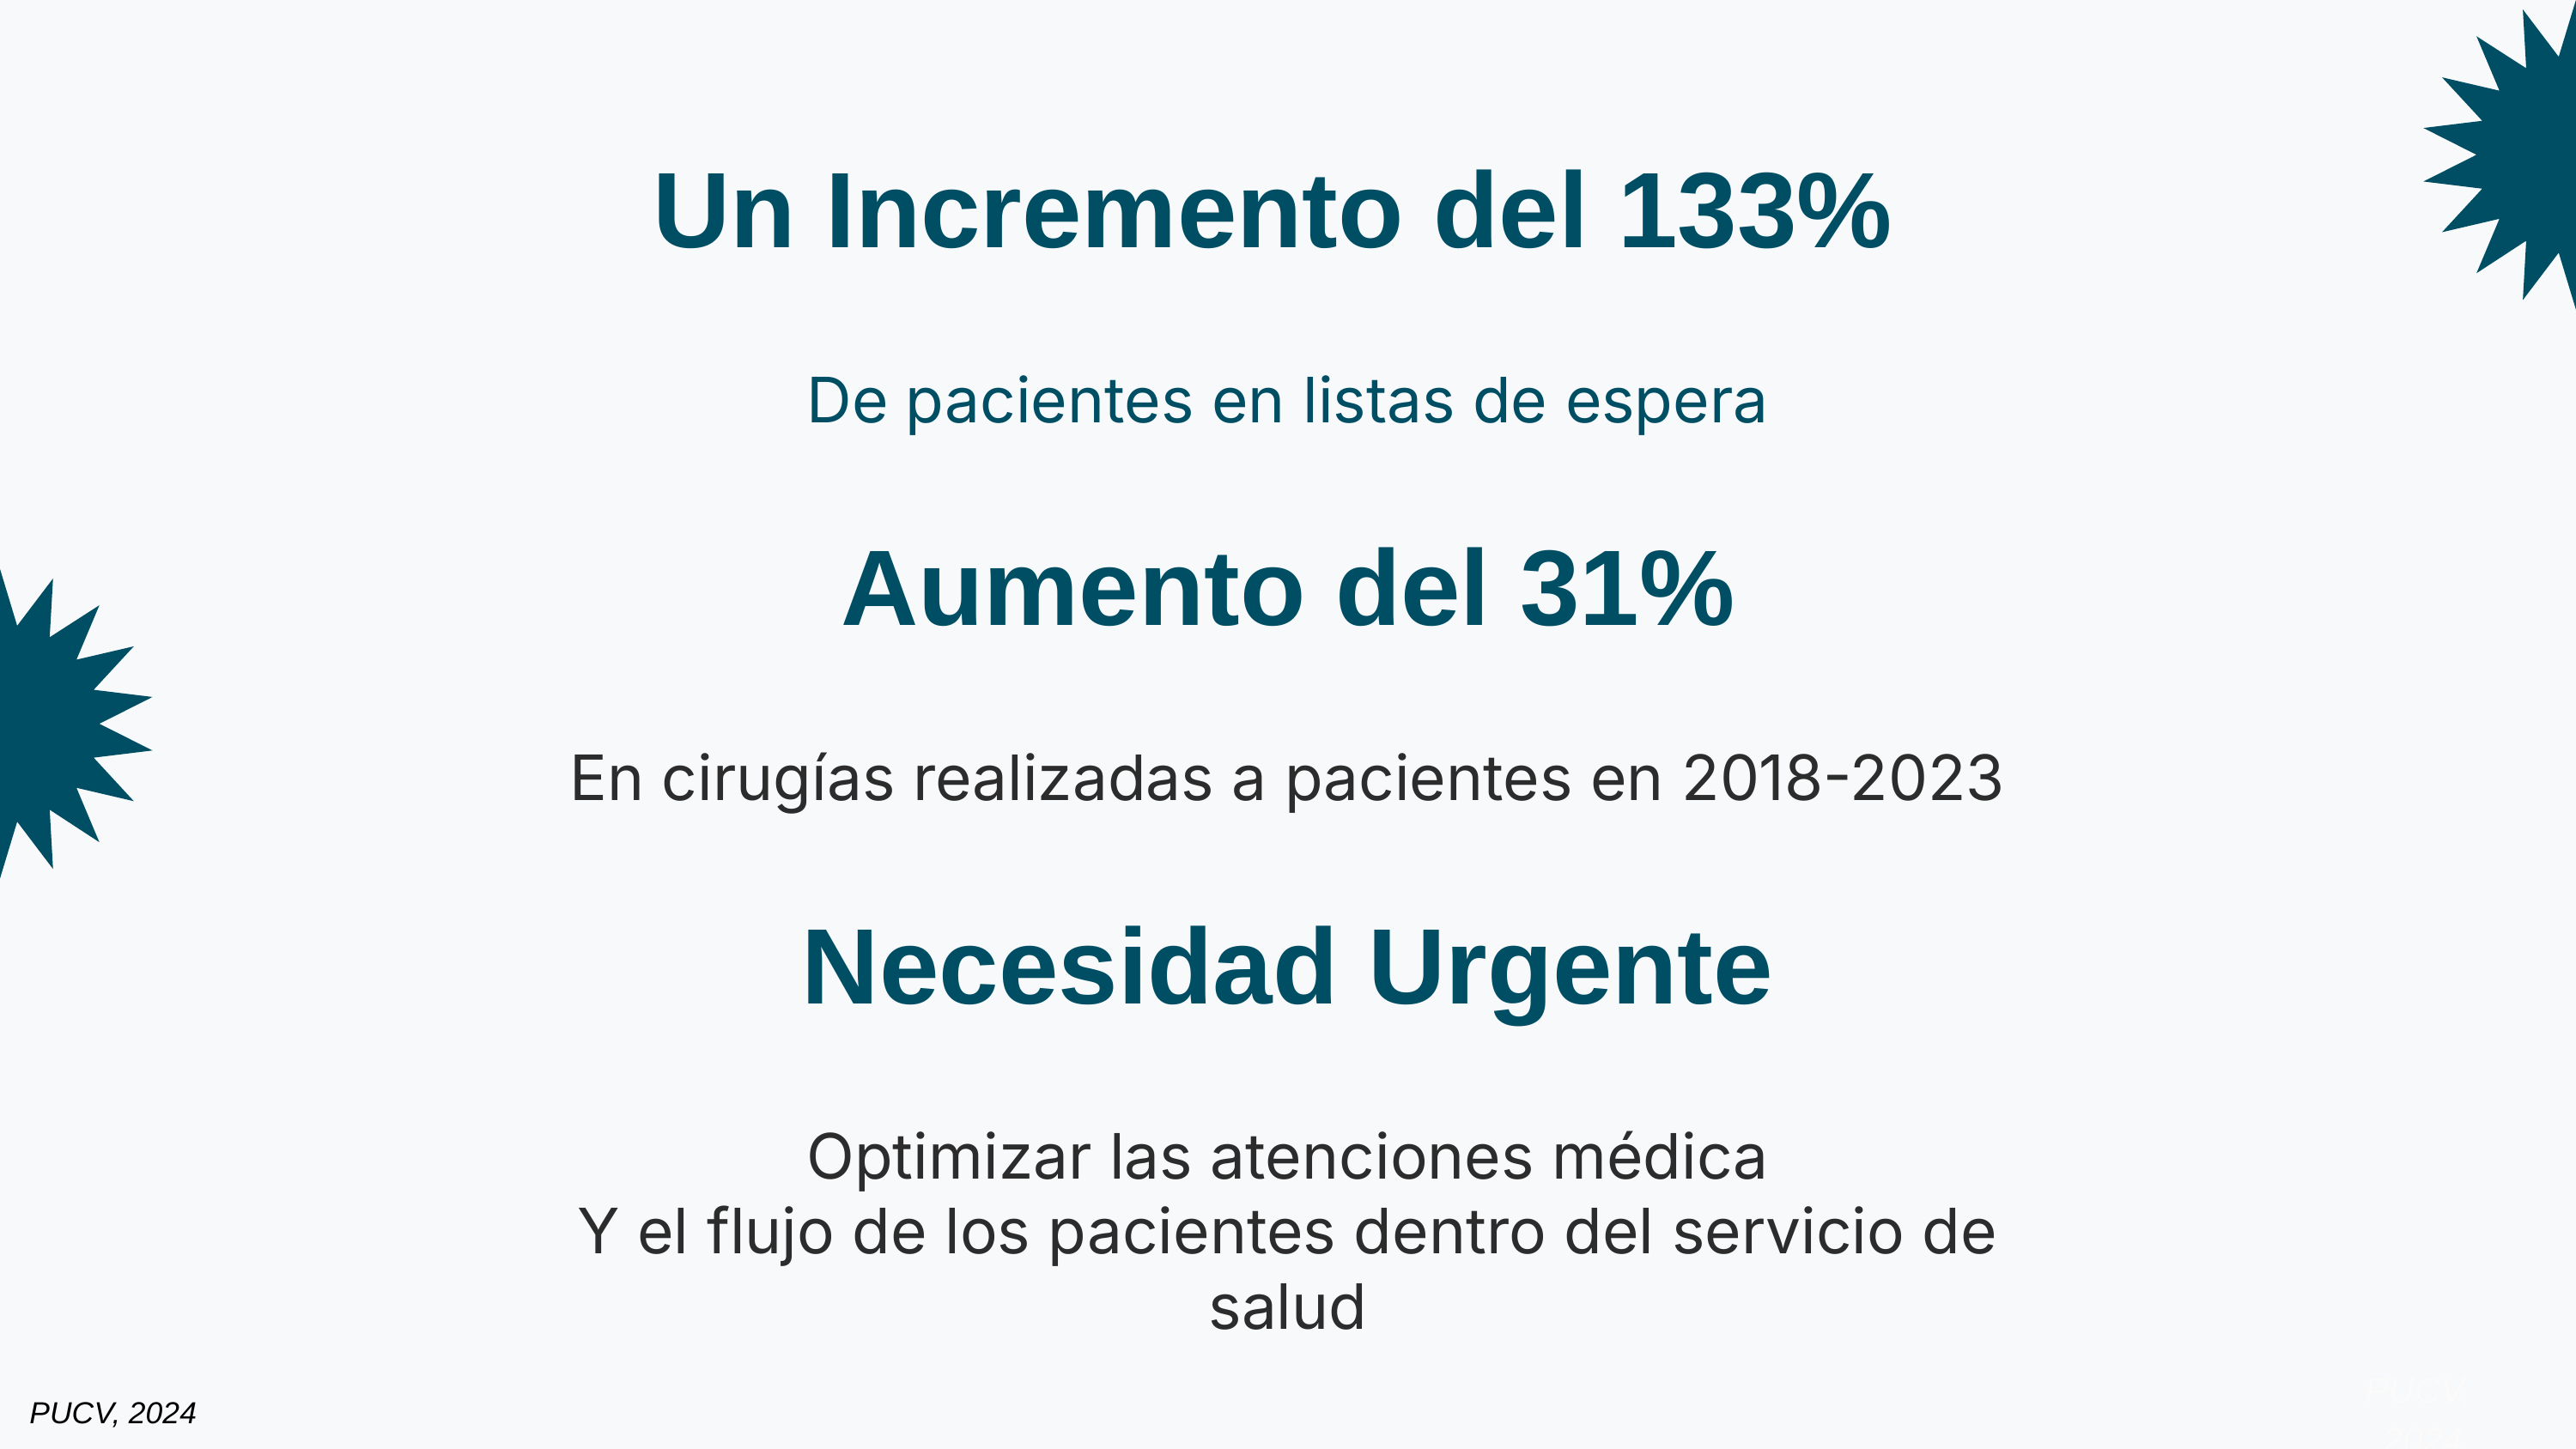

Un Incremento del 133%

De pacientes en listas de espera
Aumento del 31%

En cirugías realizadas a pacientes en 2018-2023

Necesidad Urgente

Optimizar las atenciones médica
Y el flujo de los pacientes dentro del servicio de salud
PUCV,  2024
PUCV, 2024